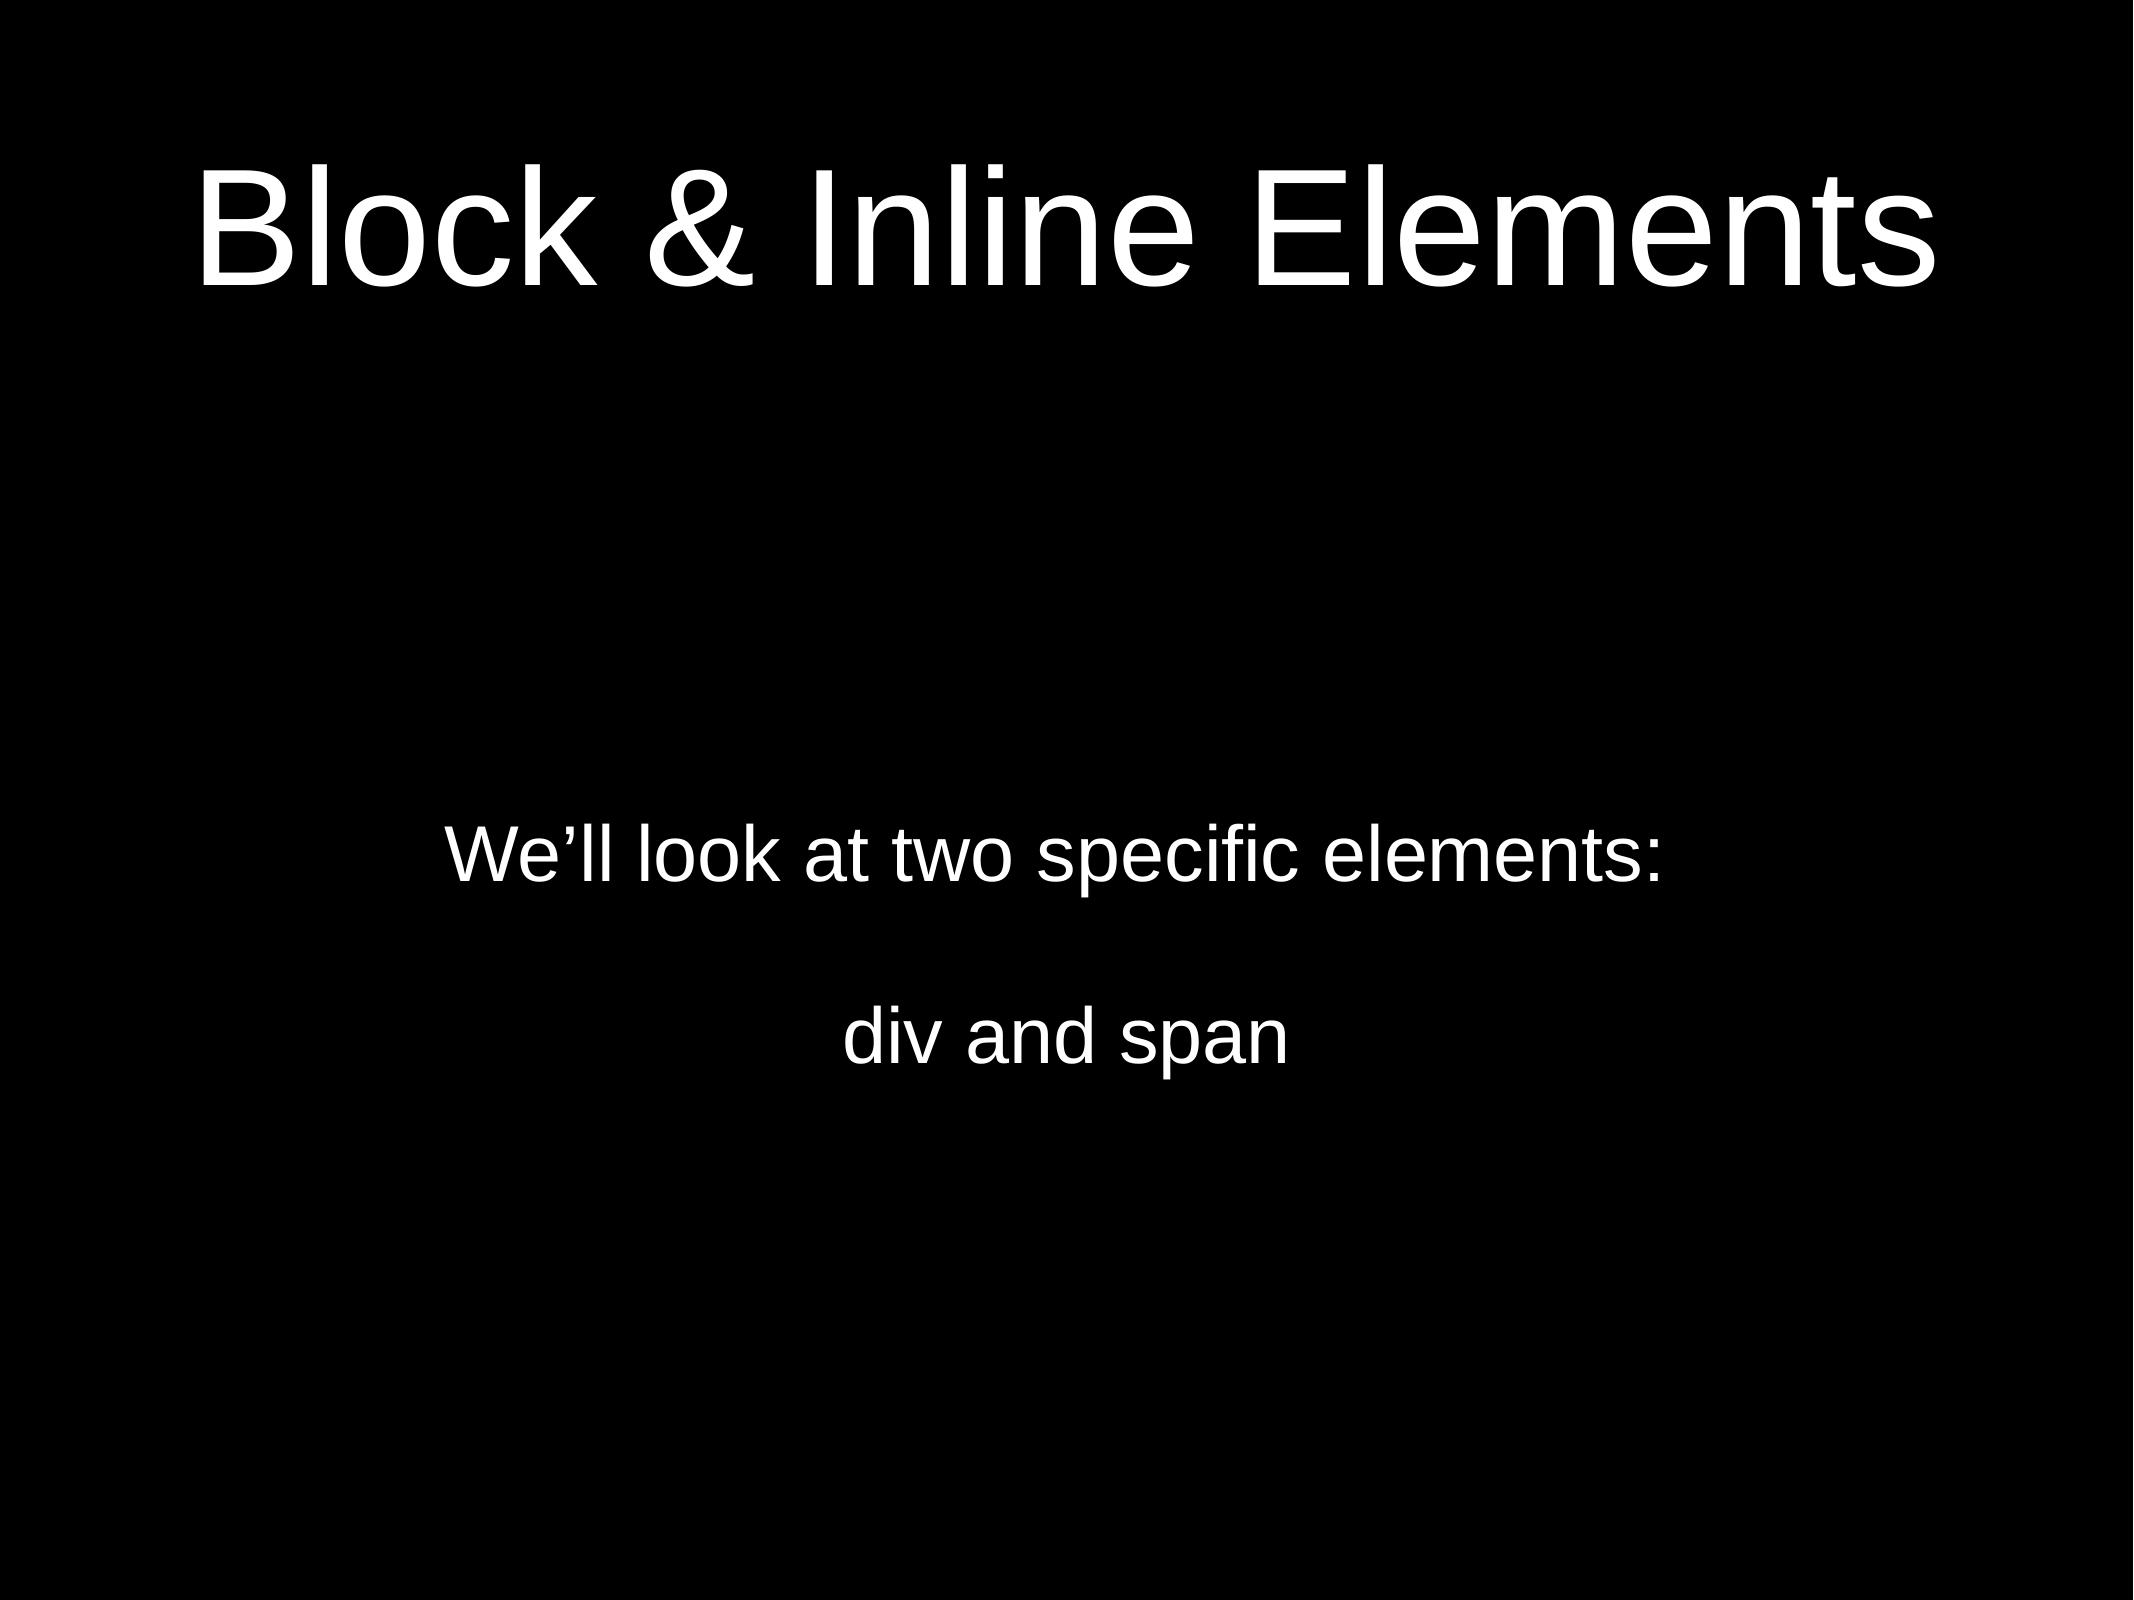

# Block & Inline Elements
We’ll look at two specific elements:
div and span